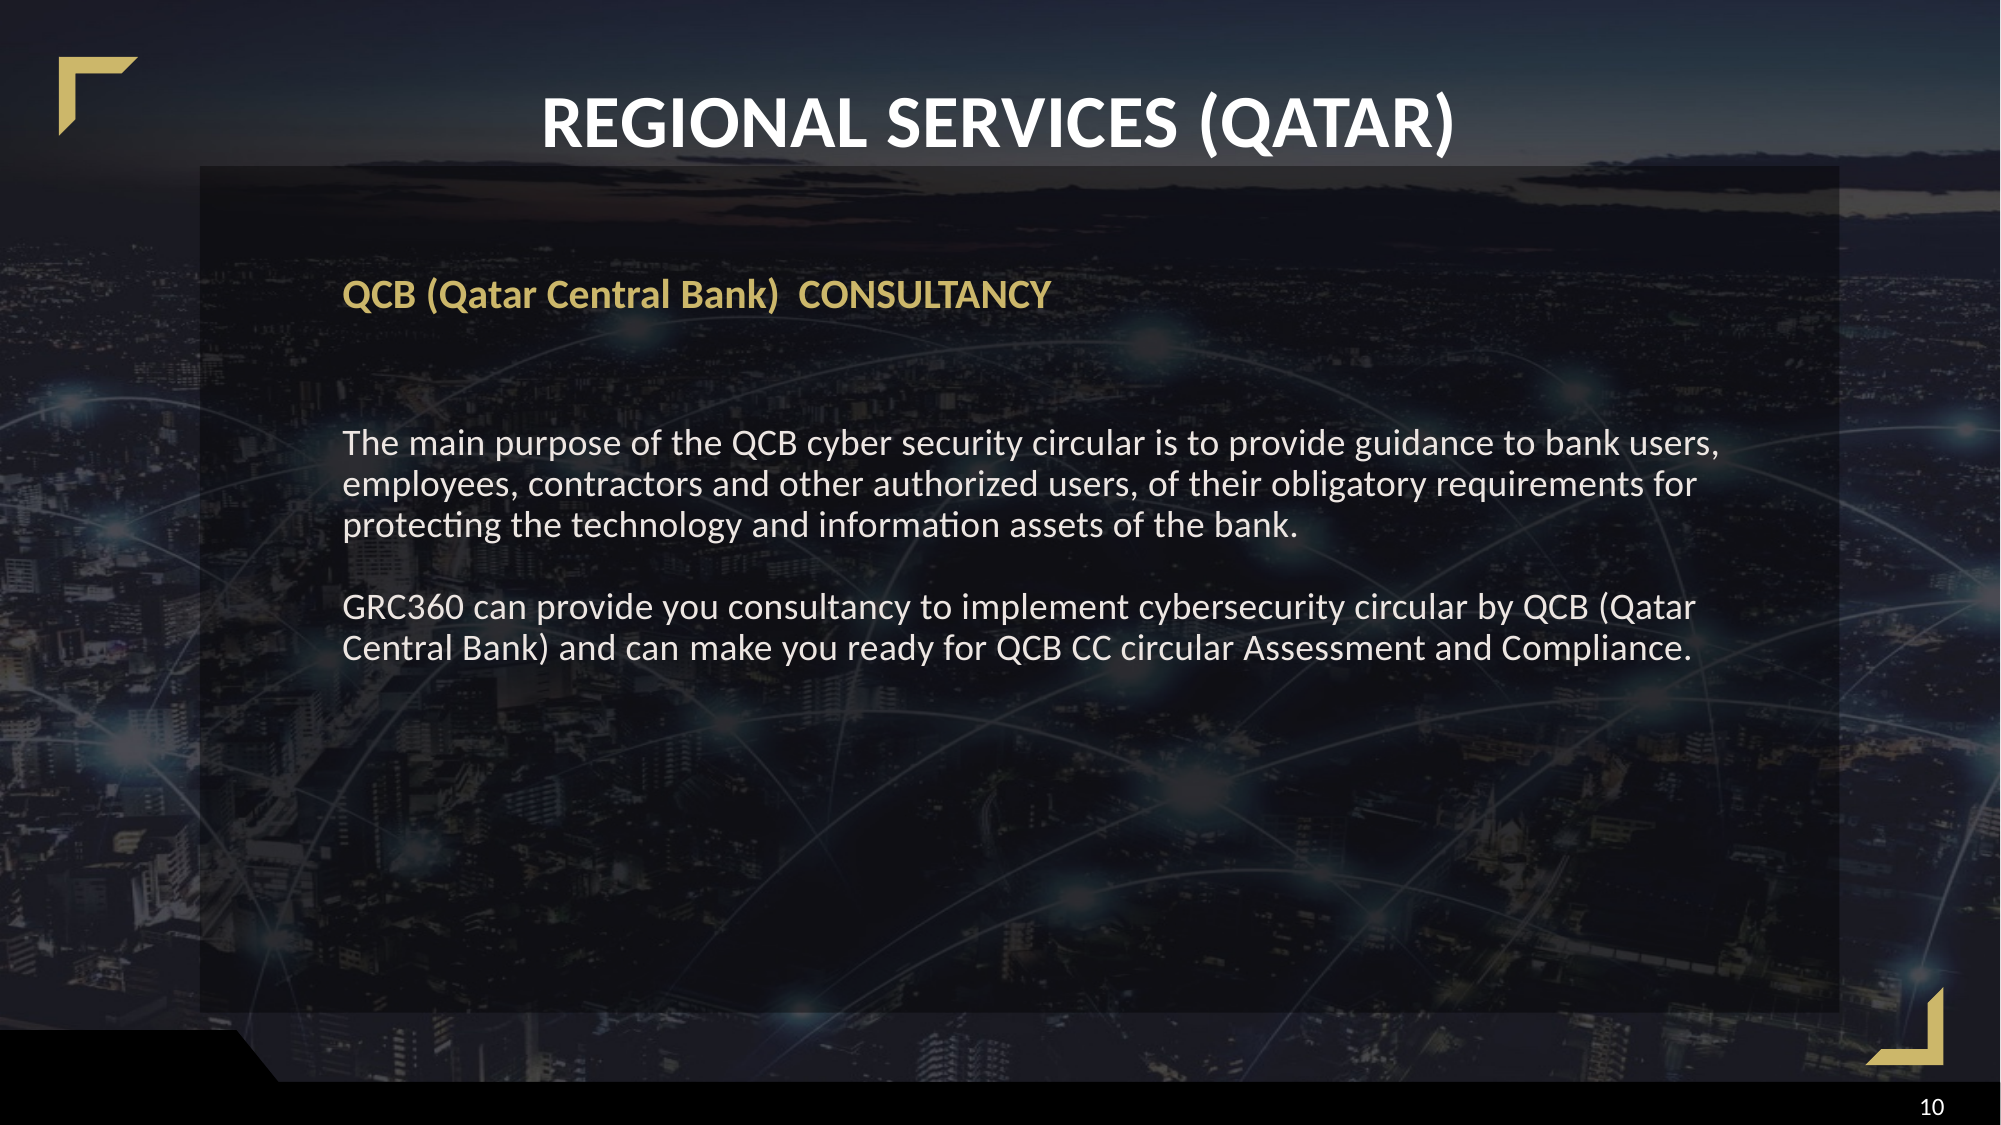

REGIONAL SERVICES (QATAR)

QCB (Qatar Central Bank)  CONSULTANCY
The main purpose of the QCB cyber security circular is to provide guidance to bank users, employees, contractors and other authorized users, of their obligatory requirements for protecting the technology and information assets of the bank.

GRC360 can provide you consultancy to implement cybersecurity circular by QCB (Qatar Central Bank) and can make you ready for QCB CC circular Assessment and Compliance.